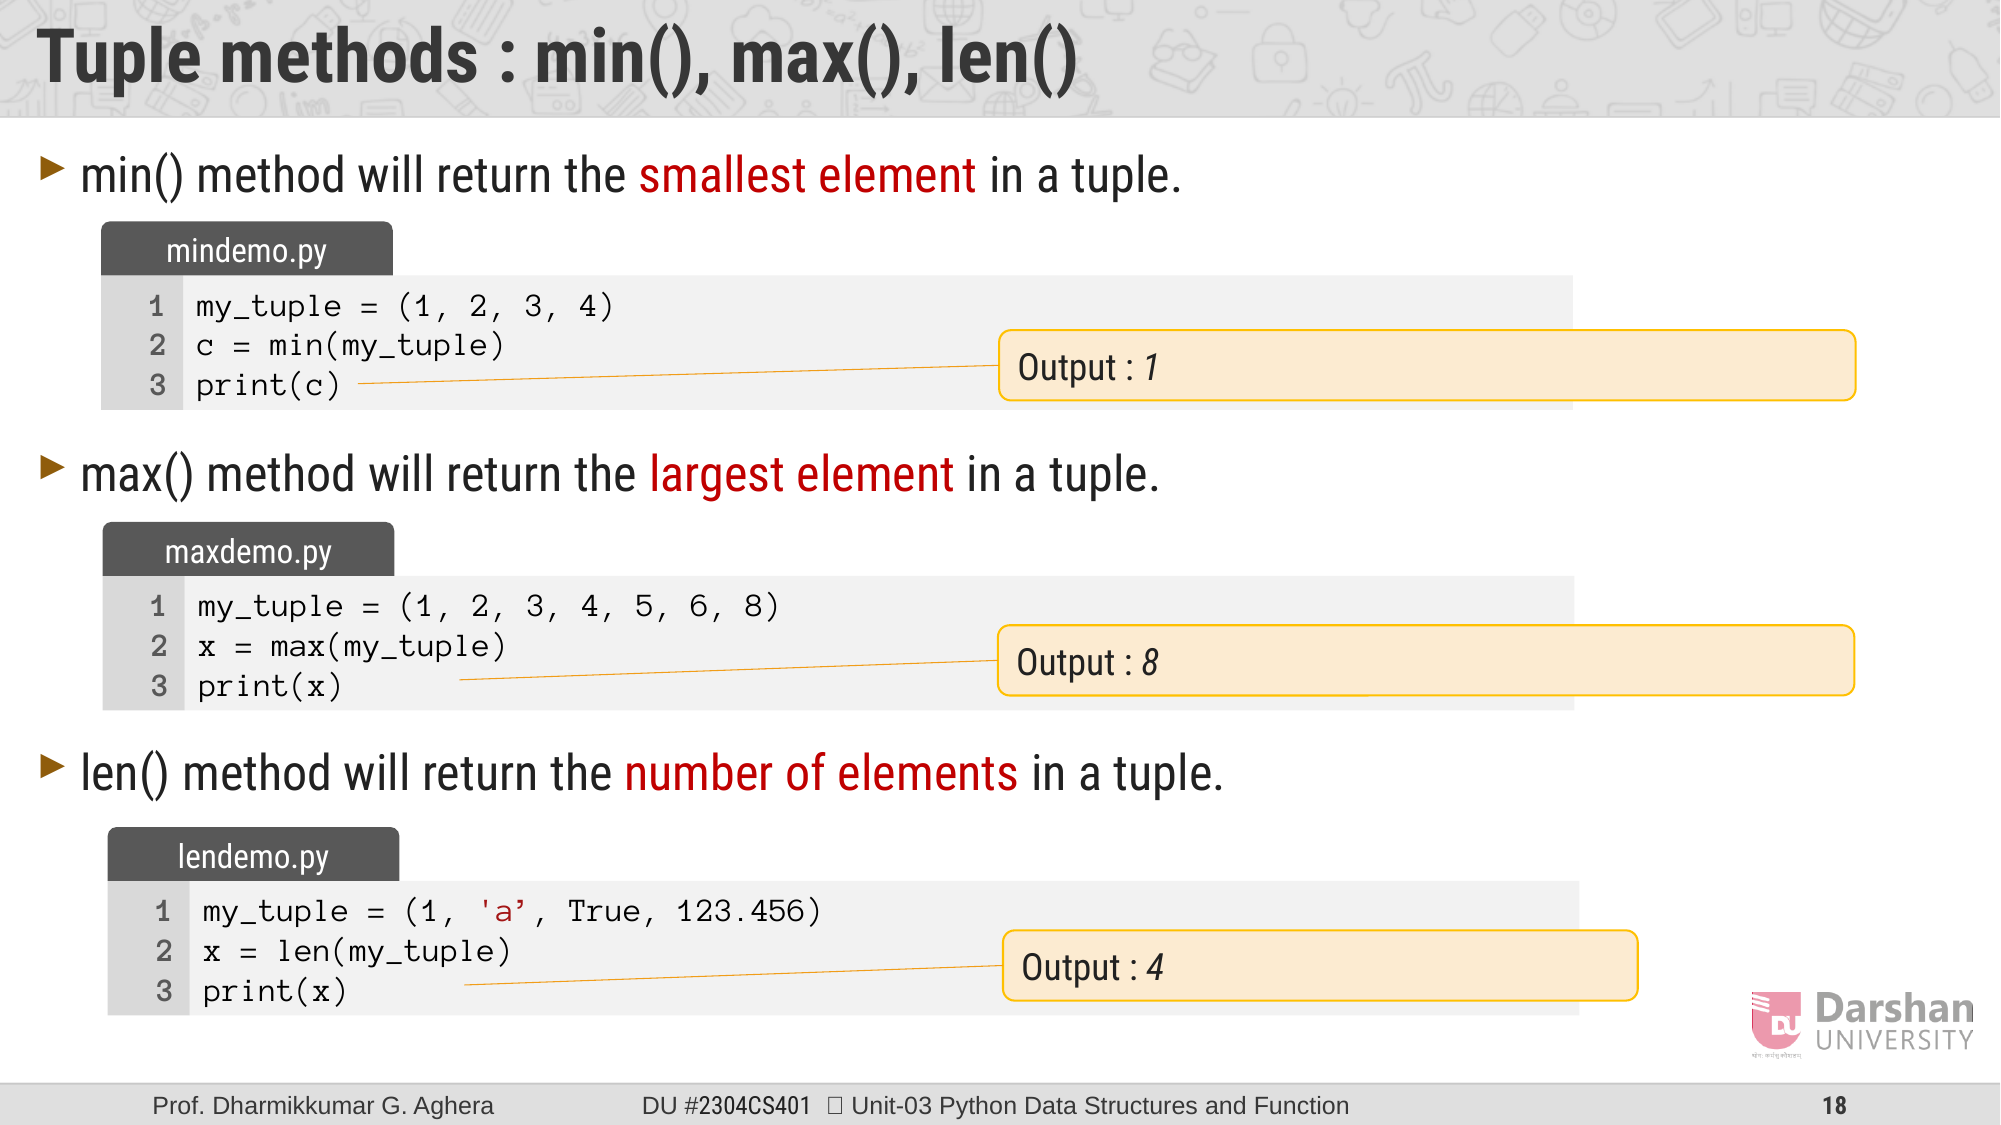

# Tuple methods : min(), max(), len()
min() method will return the smallest element in a tuple.

max() method will return the largest element in a tuple.

len() method will return the number of elements in a tuple.

mindemo.py
1
2
3
my_tuple = (1, 2, 3, 4)
c = min(my_tuple)
print(c)
Output : 1
maxdemo.py
1
2
3
my_tuple = (1, 2, 3, 4, 5, 6, 8)
x = max(my_tuple)
print(x)
Output : 8
lendemo.py
1
2
3
my_tuple = (1, 'a’, True, 123.456)
x = len(my_tuple)
print(x)
Output : 4